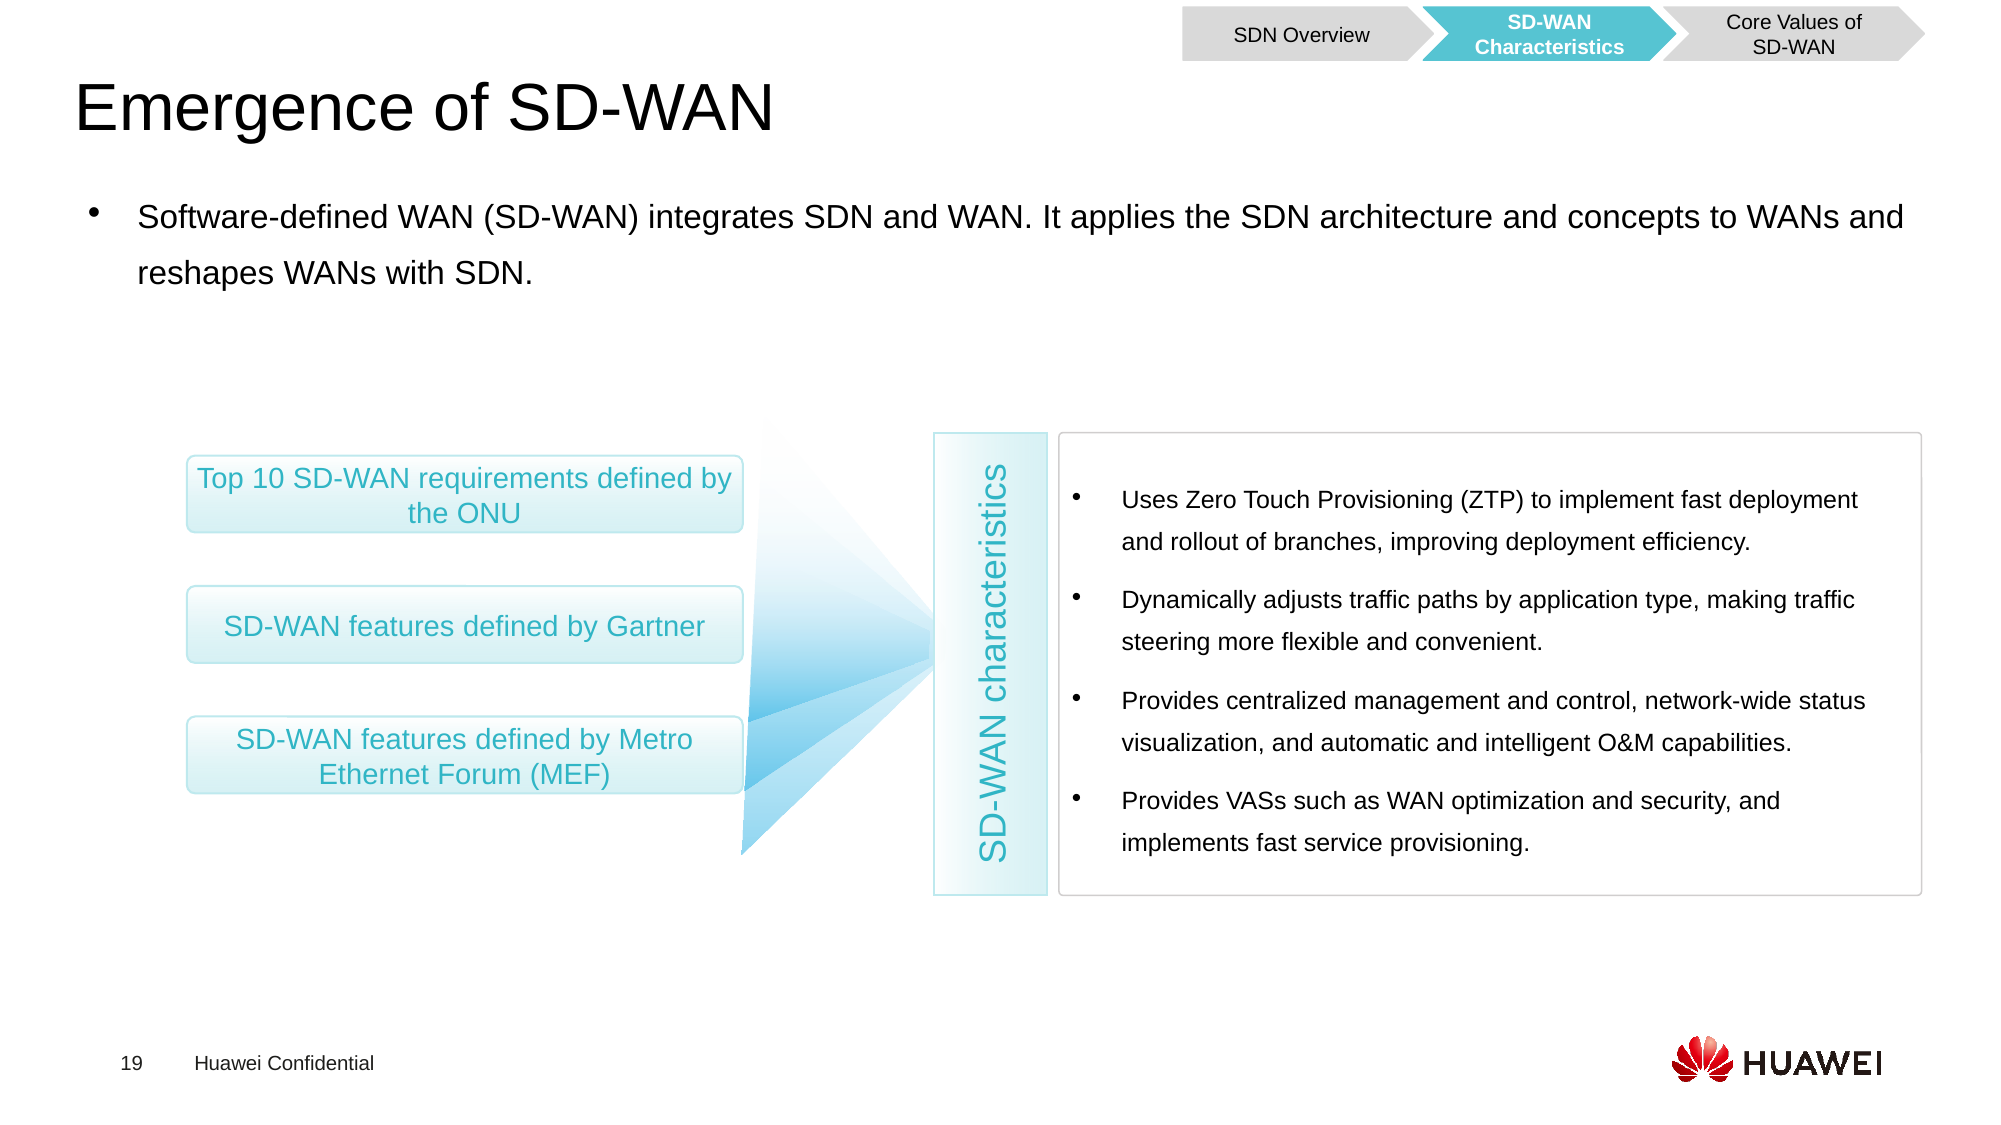

SDN Overview
SD-WAN Characteristics
Core Values of SD-WAN
# Emergence of SD-WAN
Software-defined WAN (SD-WAN) integrates SDN and WAN. It applies the SDN architecture and concepts to WANs and reshapes WANs with SDN.
Uses Zero Touch Provisioning (ZTP) to implement fast deployment and rollout of branches, improving deployment efficiency.
Dynamically adjusts traffic paths by application type, making traffic steering more flexible and convenient.
Provides centralized management and control, network-wide status visualization, and automatic and intelligent O&M capabilities.
Provides VASs such as WAN optimization and security, and implements fast service provisioning.
Top 10 SD-WAN requirements defined by the ONU

SD-WAN features defined by Gartner
SD-WAN characteristics
SD-WAN features defined by Metro Ethernet Forum (MEF)